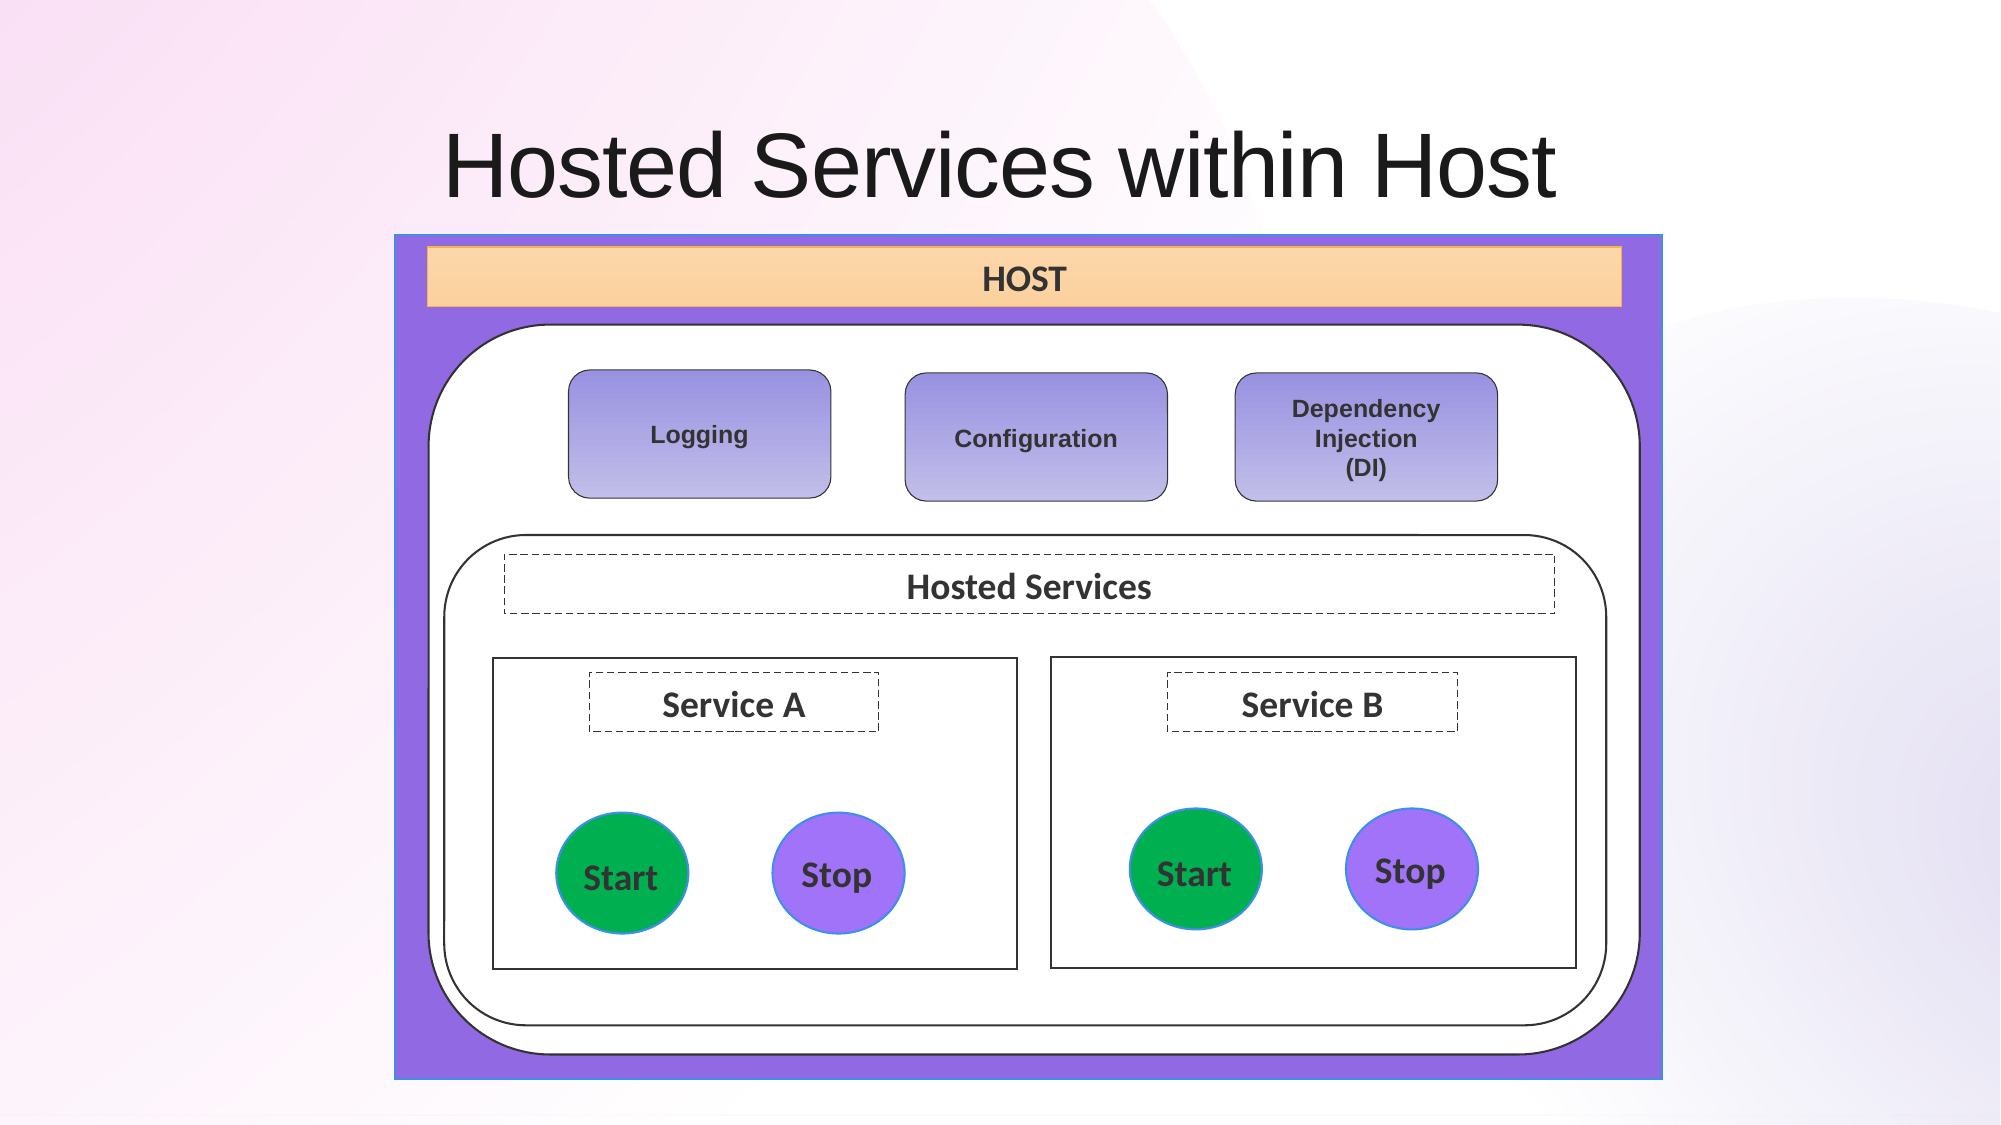

# Hosted Services within Host

HOST

Logging
Configuration
Dependency Injection
(DI)

Hosted Services

Service A
Service B

Stop
Start
Stop
Start